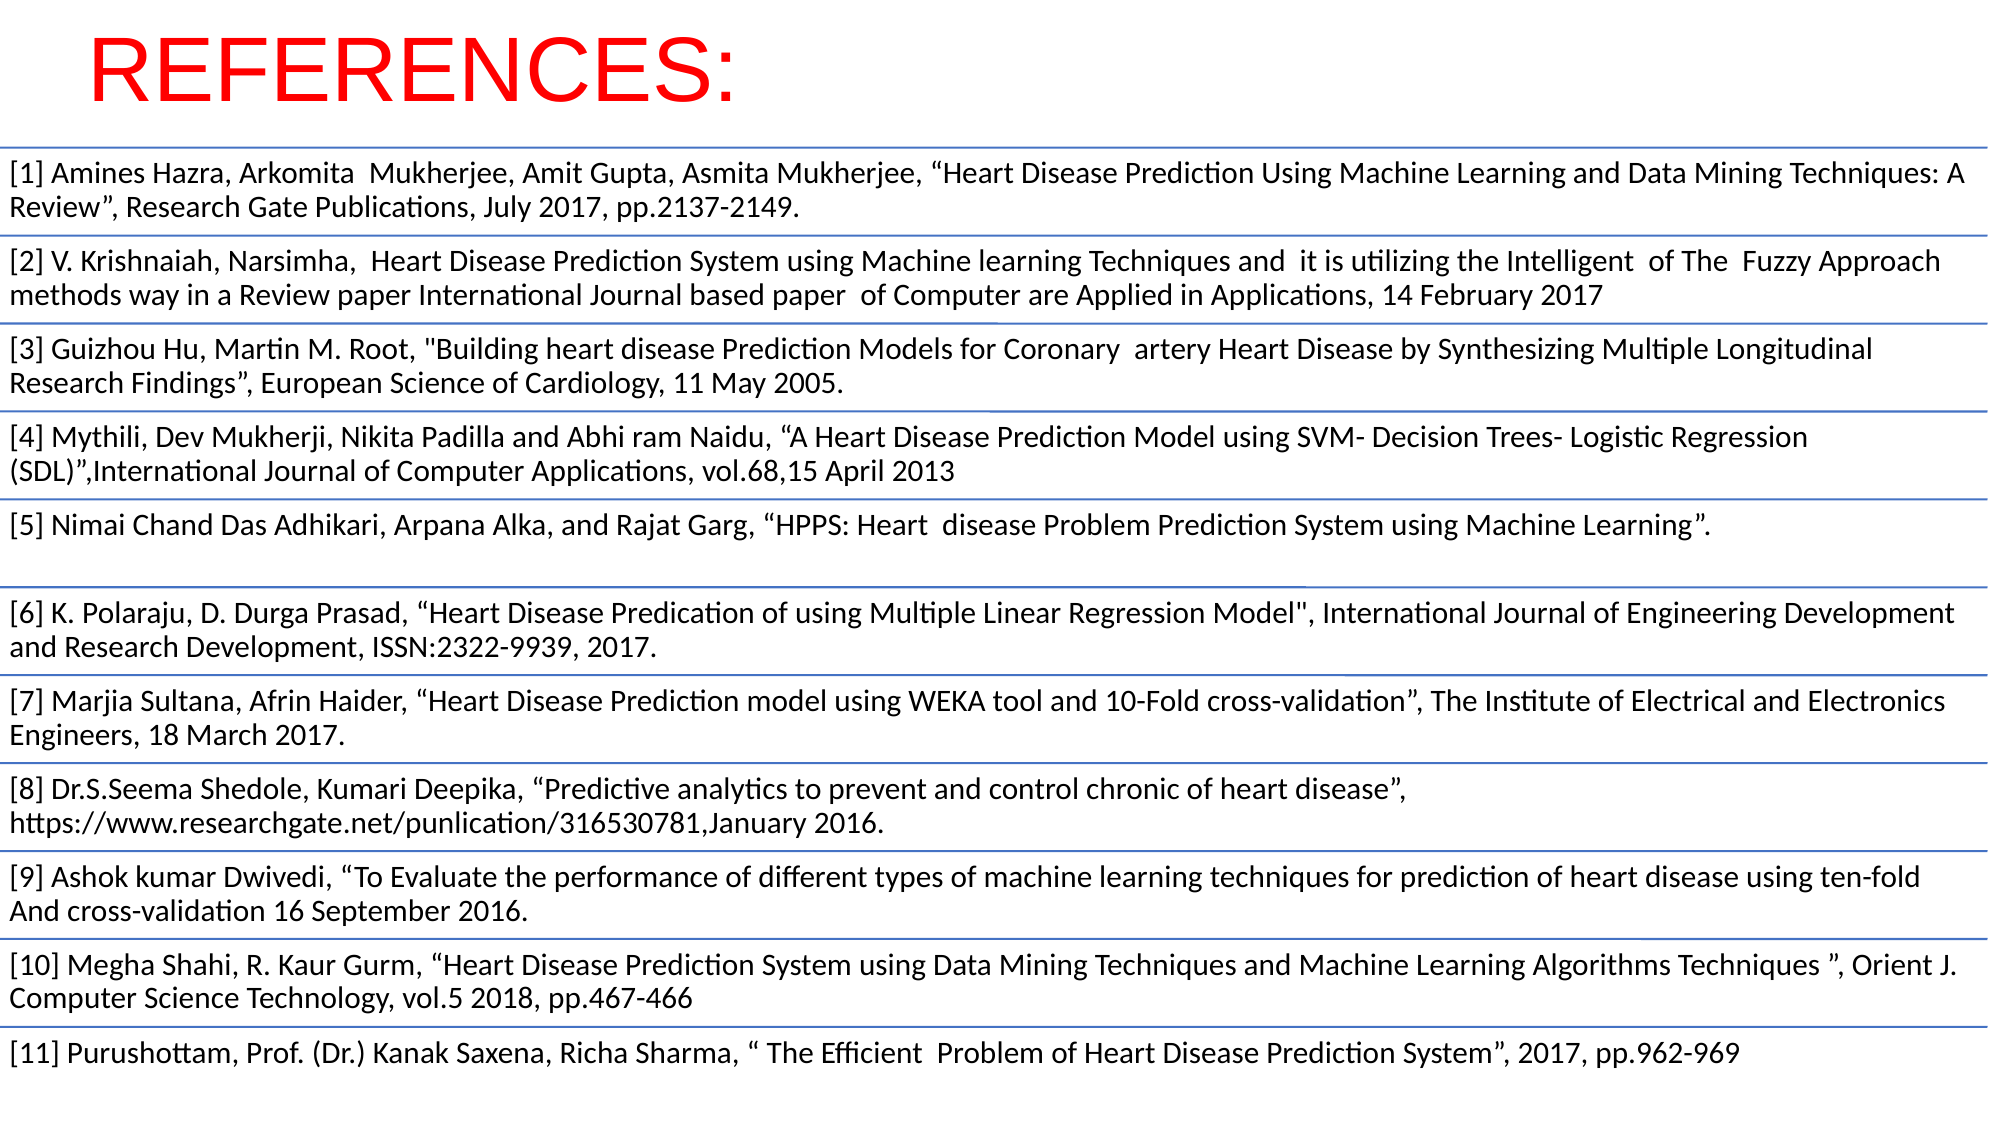

# REFERENCES:
[1] Amines Hazra, Arkomita  Mukherjee, Amit Gupta, Asmita Mukherjee, “Heart Disease Prediction Using Machine Learning and Data Mining Techniques: A Review”, Research Gate Publications, July 2017, pp.2137-2149.
[2] V. Krishnaiah, Narsimha,  Heart Disease Prediction System using Machine learning Techniques and  it is utilizing the Intelligent  of The  Fuzzy Approach methods way in a Review paper International Journal based paper  of Computer are Applied in Applications, 14 February 2017
[3] Guizhou Hu, Martin M. Root, "Building heart disease Prediction Models for Coronary  artery Heart Disease by Synthesizing Multiple Longitudinal Research Findings”, European Science of Cardiology, 11 May 2005.
[4] Mythili, Dev Mukherji, Nikita Padilla and Abhi ram Naidu, “A Heart Disease Prediction Model using SVM- Decision Trees- Logistic Regression (SDL)”,International Journal of Computer Applications, vol.68,15 April 2013
[5] Nimai Chand Das Adhikari, Arpana Alka, and Rajat Garg, “HPPS: Heart  disease Problem Prediction System using Machine Learning”.
[6] K. Polaraju, D. Durga Prasad, “Heart Disease Predication of using Multiple Linear Regression Model", International Journal of Engineering Development and Research Development, ISSN:2322-9939, 2017.
[7] Marjia Sultana, Afrin Haider, “Heart Disease Prediction model using WEKA tool and 10-Fold cross-validation”, The Institute of Electrical and Electronics Engineers, 18 March 2017.
[8] Dr.S.Seema Shedole, Kumari Deepika, “Predictive analytics to prevent and control chronic of heart disease”, https://www.researchgate.net/punlication/316530781,January 2016.
[9] Ashok kumar Dwivedi, “To Evaluate the performance of different types of machine learning techniques for prediction of heart disease using ten-fold And cross-validation 16 September 2016.
[10] Megha Shahi, R. Kaur Gurm, “Heart Disease Prediction System using Data Mining Techniques and Machine Learning Algorithms Techniques ”, Orient J. Computer Science Technology, vol.5 2018, pp.467-466
[11] Purushottam, Prof. (Dr.) Kanak Saxena, Richa Sharma, “ The Efficient  Problem of Heart Disease Prediction System”, 2017, pp.962-969